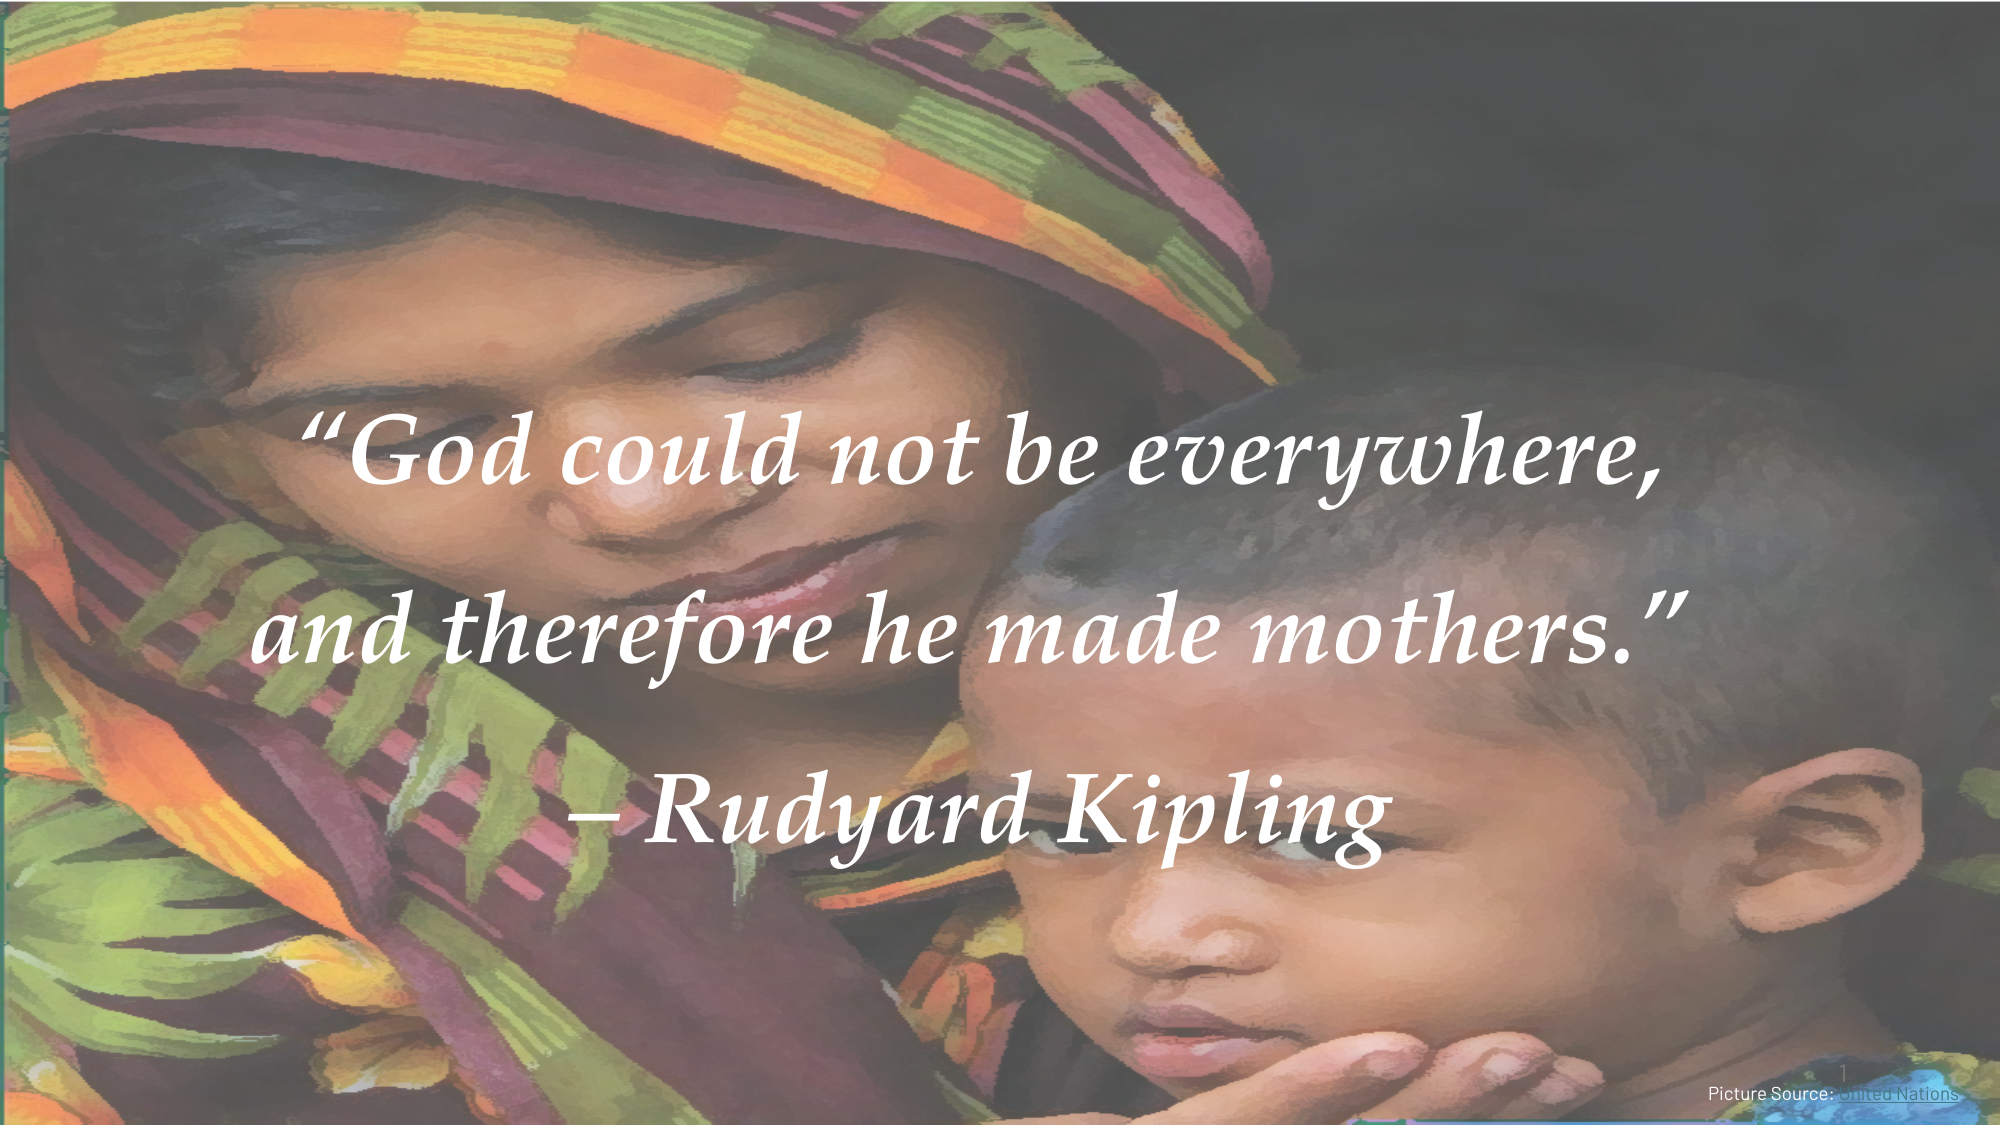

# “God could not be everywhere, and therefore he made mothers.” – Rudyard Kipling
1
Picture Source: United Nations